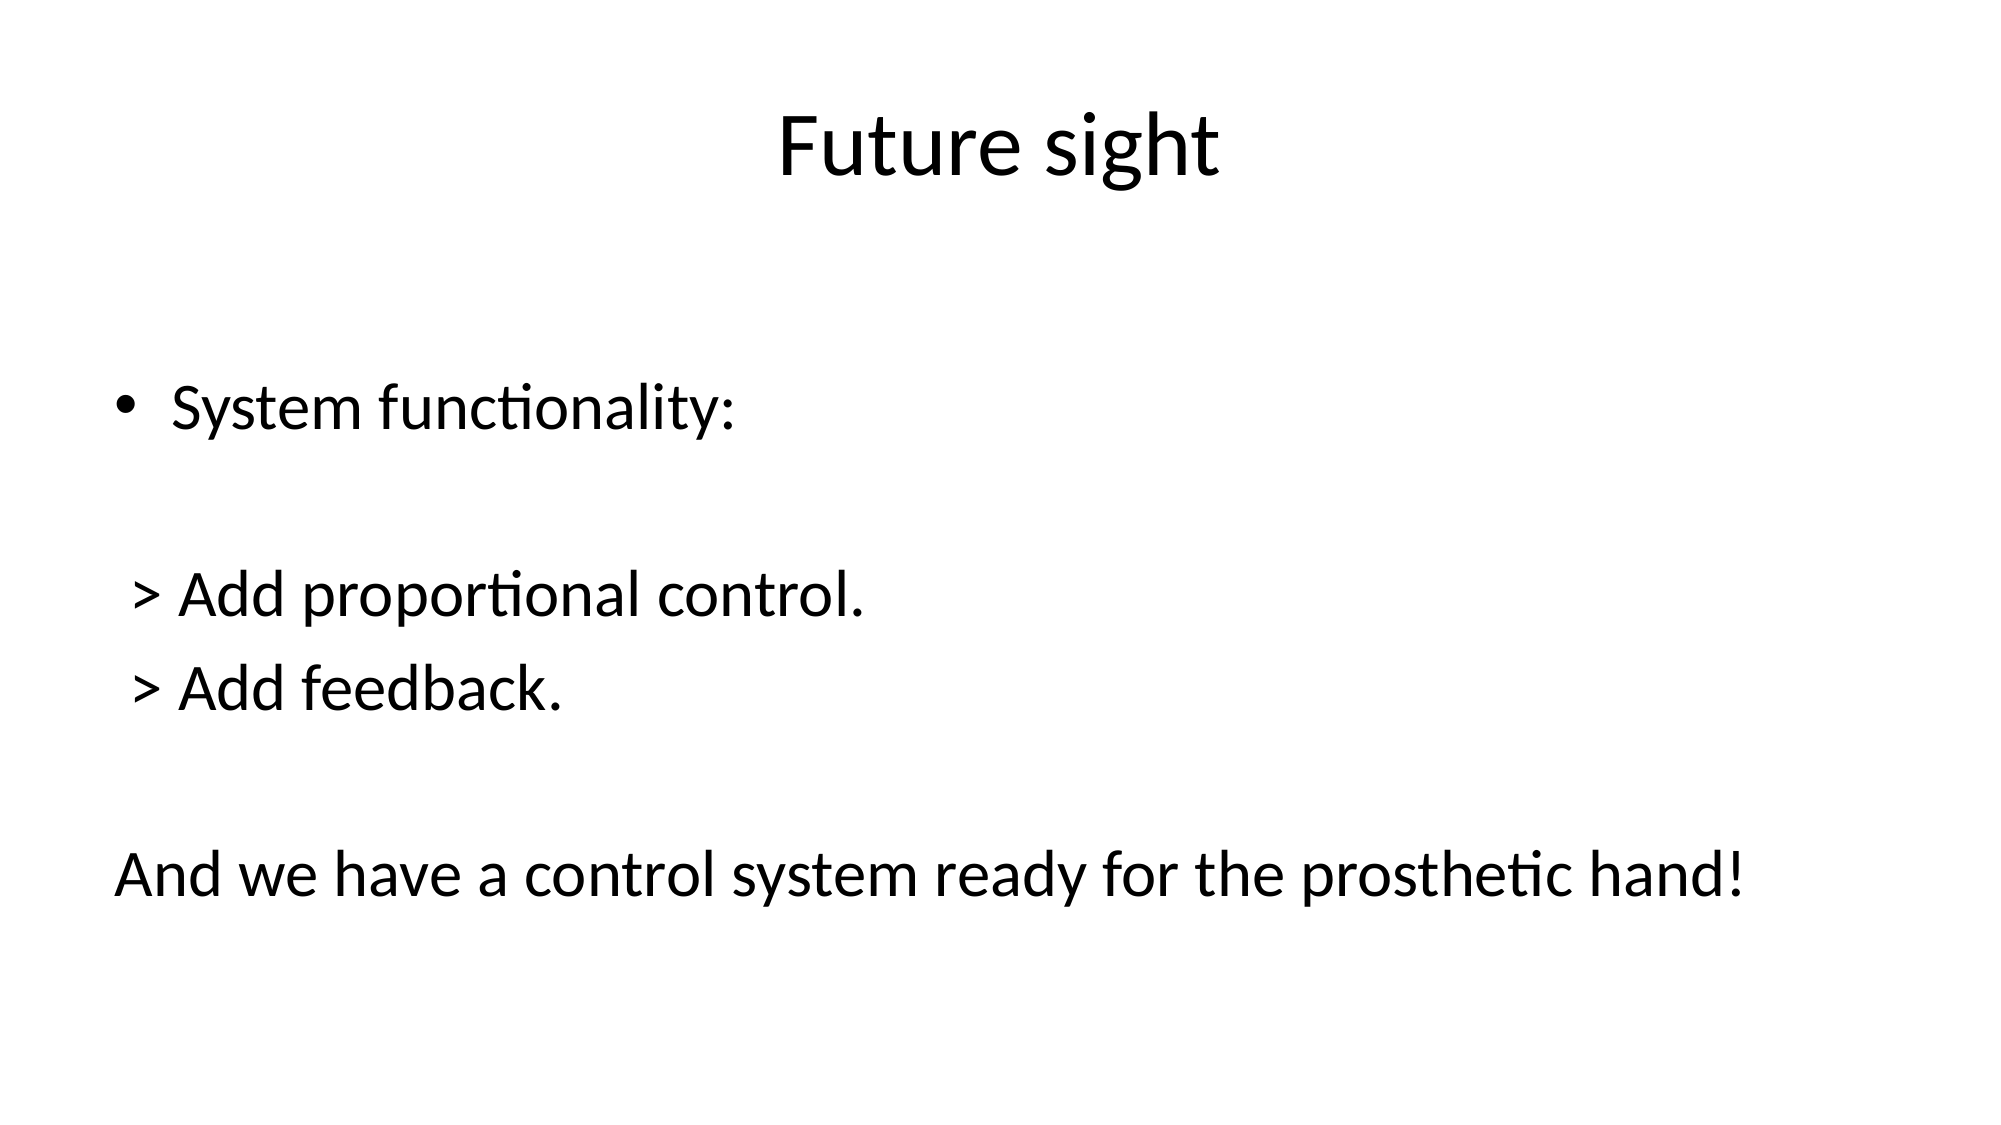

# Future sight

System functionality:

 > Add proportional control.
 > Add feedback.

And we have a control system ready for the prosthetic hand!